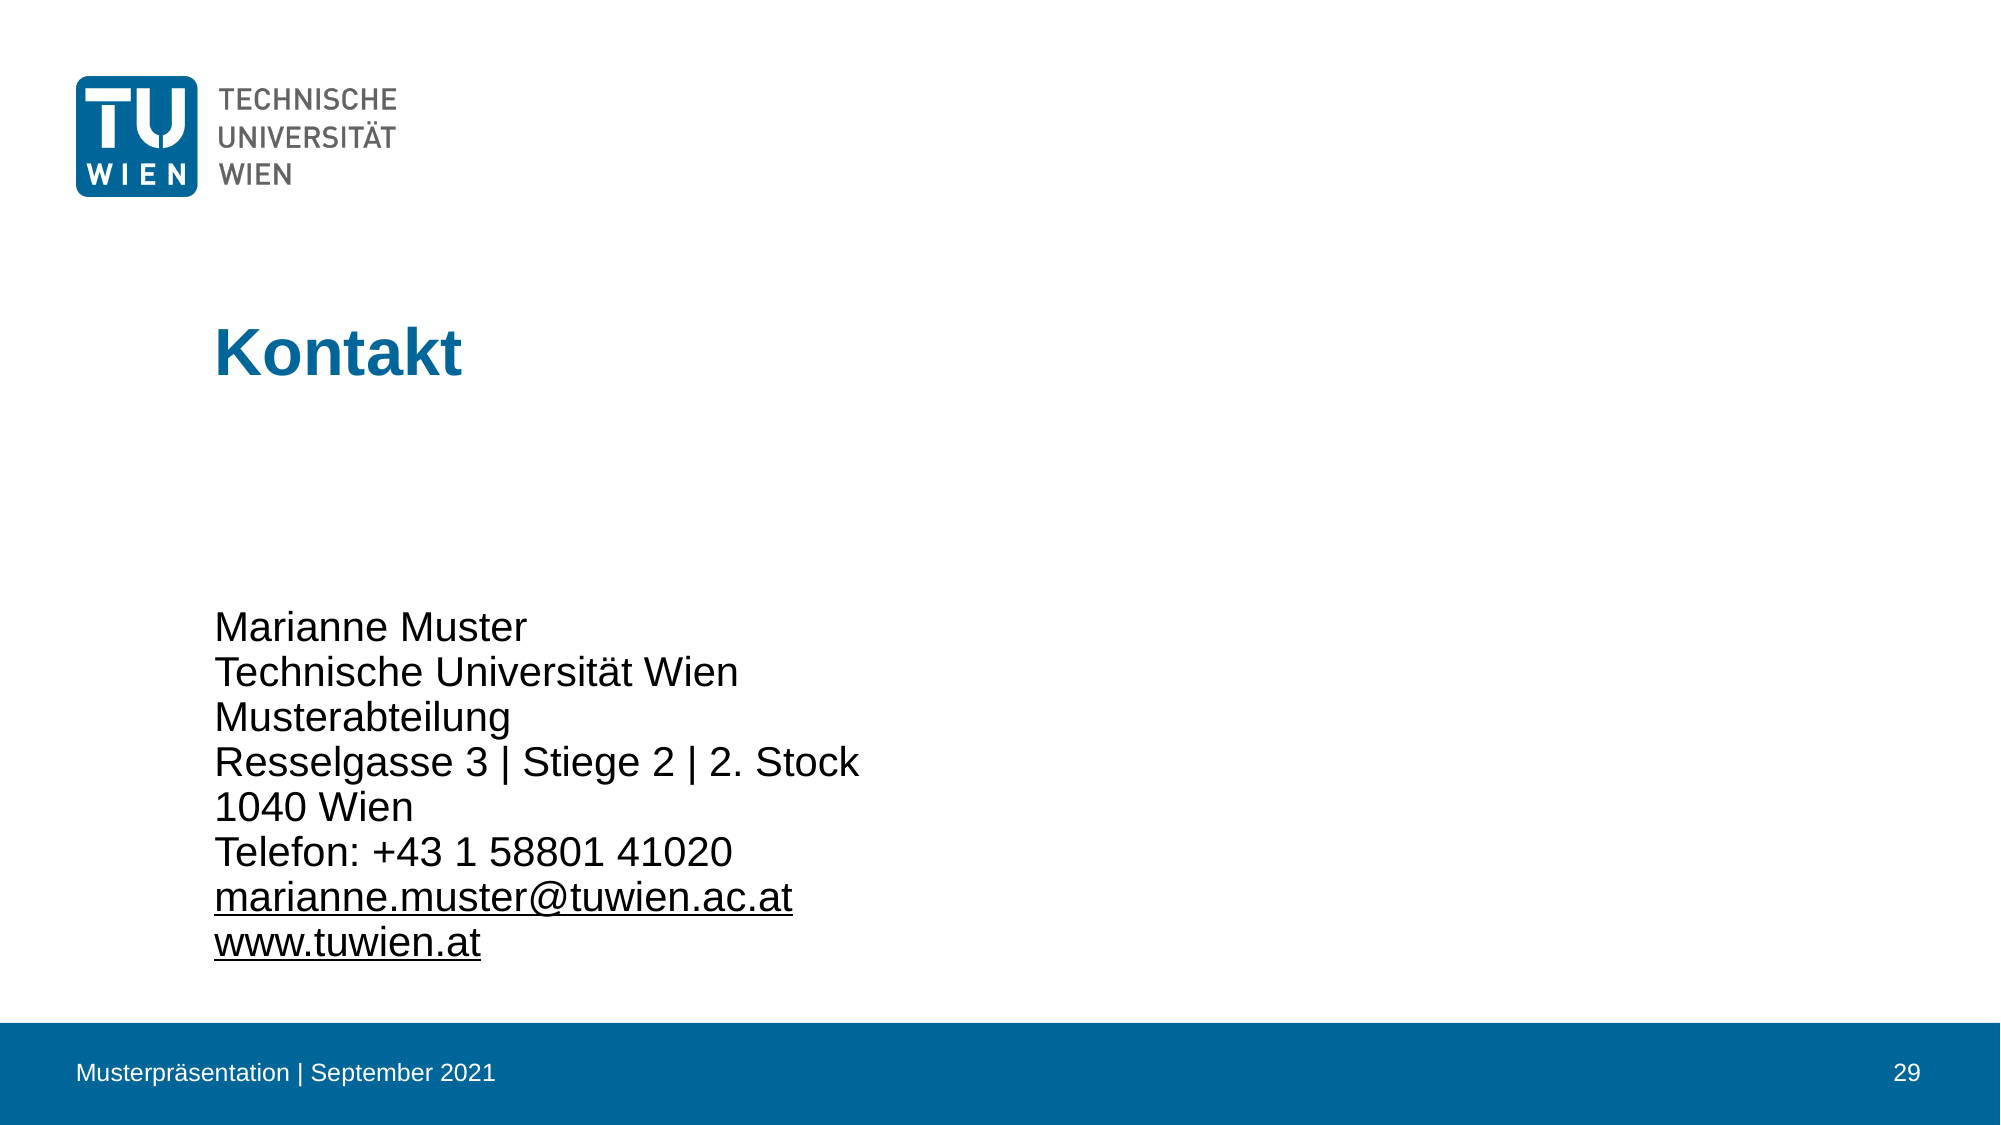

# Kontakt
Marianne Muster
Technische Universität Wien
Musterabteilung
Resselgasse 3 | Stiege 2 | 2. Stock
1040 Wien
Telefon: +43 1 58801 41020
marianne.muster@tuwien.ac.at
www.tuwien.at
Musterpräsentation | September 2021
29